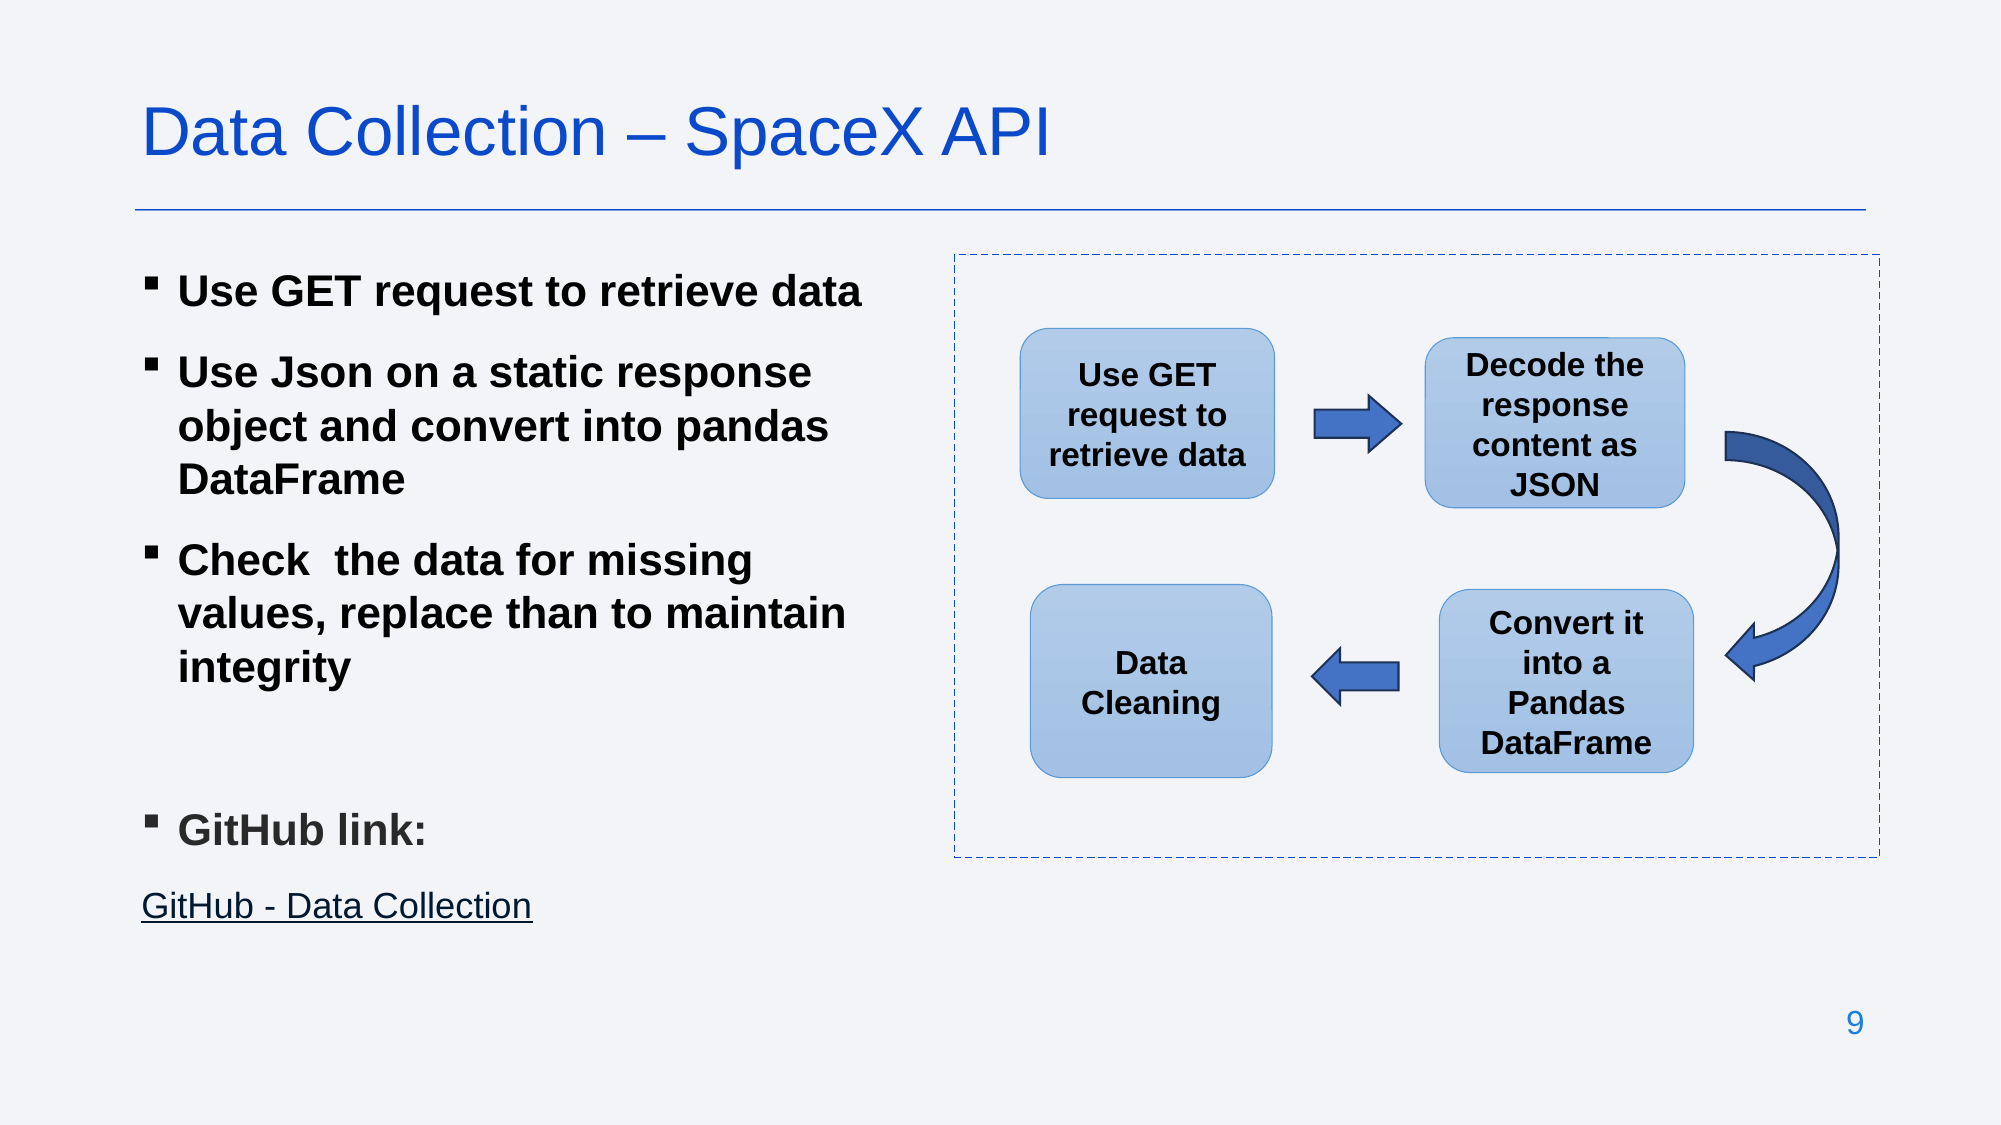

Data Collection – SpaceX API
Use GET request to retrieve data
Use Json on a static response object and convert into pandas DataFrame
Check  the data for missing values, replace than to maintain integrity

GitHub link:
GitHub - Data Collection

Use GET request to retrieve data
Decode the response content as JSON

Data Cleaning

Convert it into a Pandas DataFrame

9